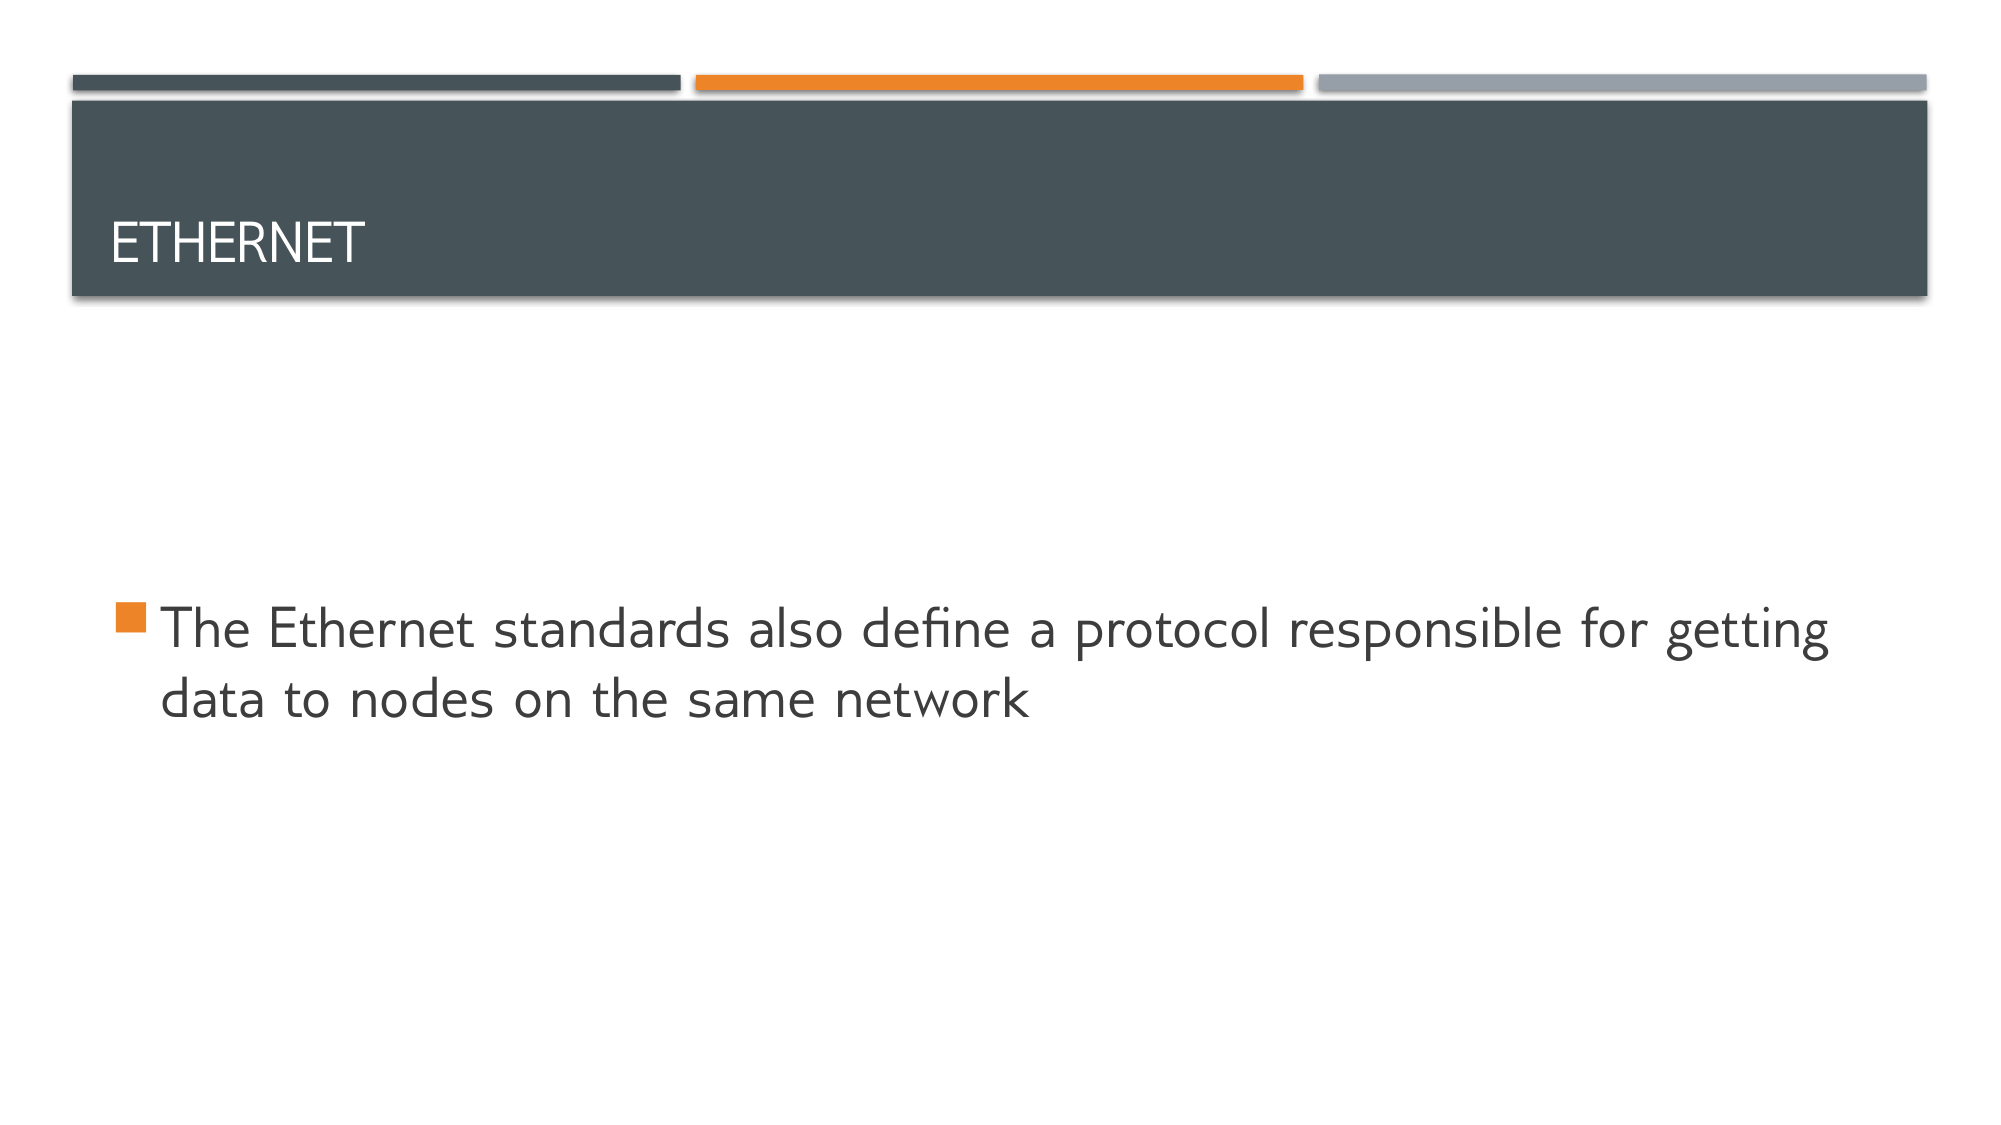

# ethernet
The Ethernet standards also define a protocol responsible for getting data to nodes on the same network